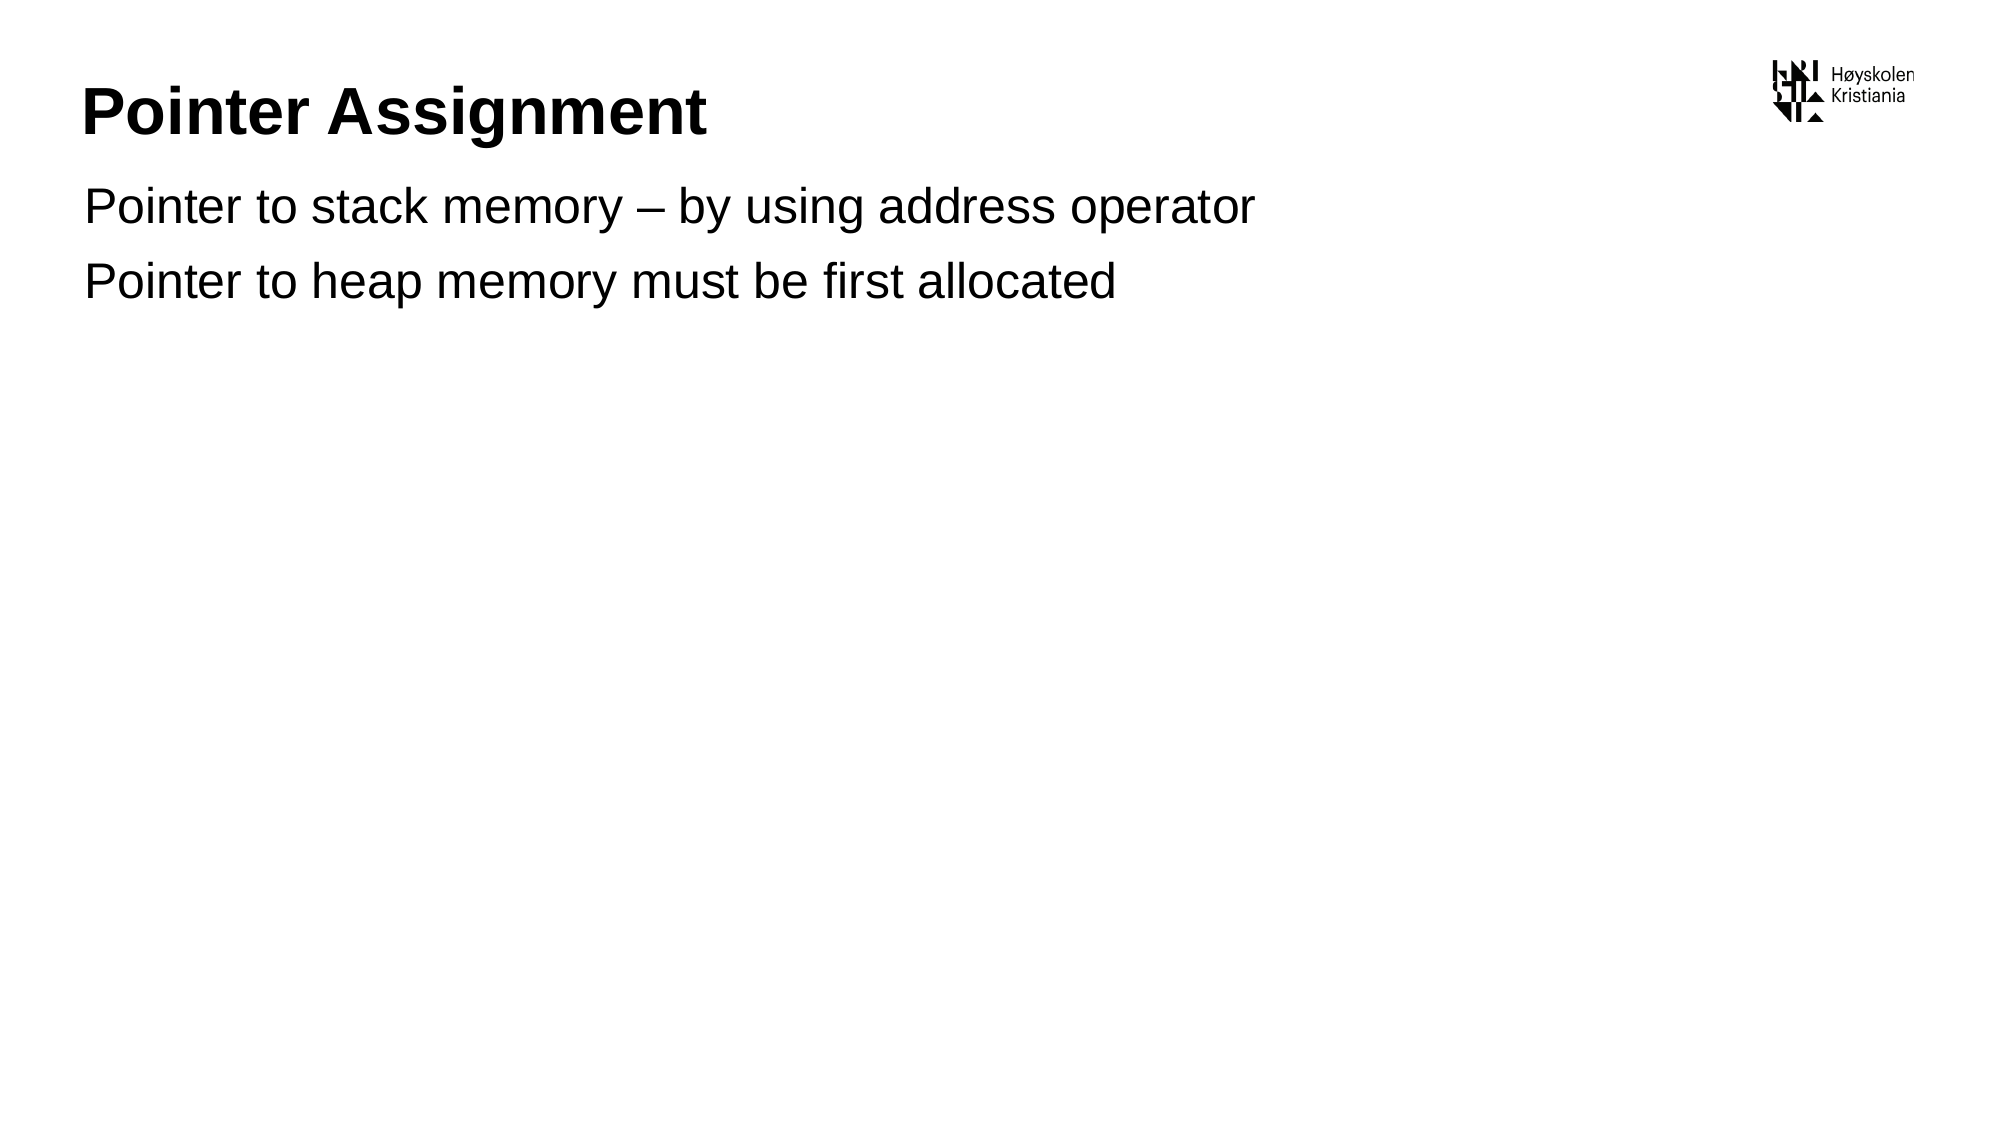

# Pointer Assignment
Pointer to stack memory – by using address operator
Pointer to heap memory must be first allocated